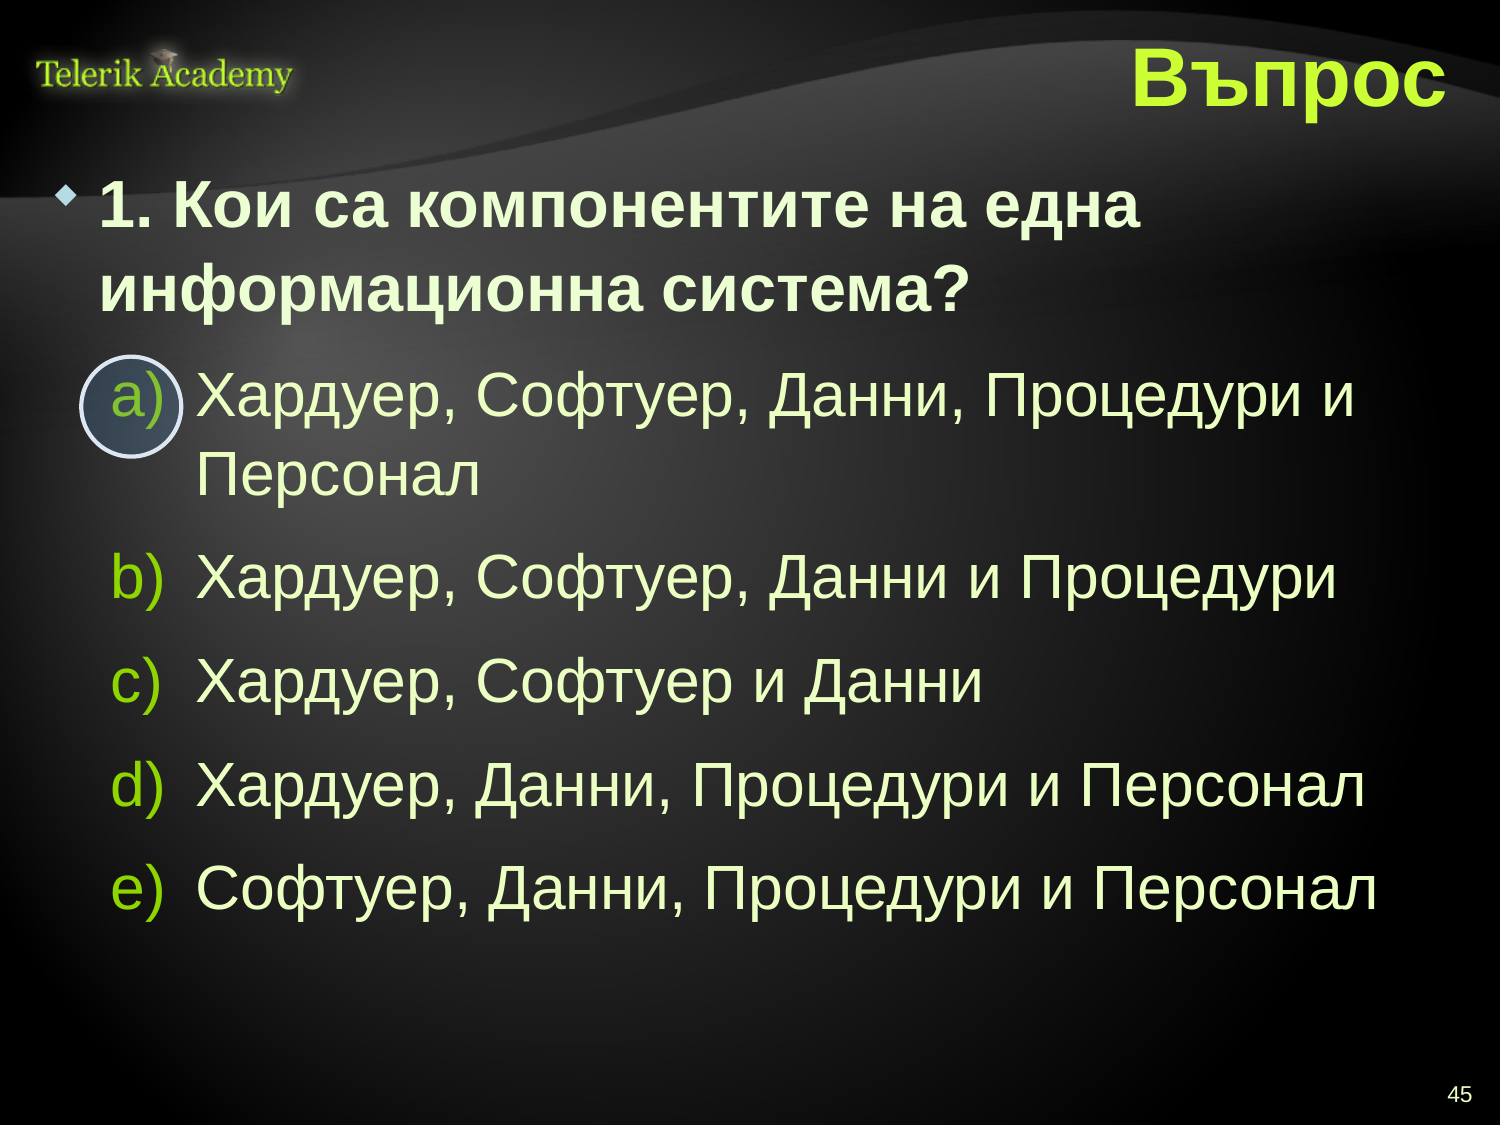

# Въпрос
1. Кои са компонентите на една информационна система?
Хардуер, Софтуер, Данни, Процедури и Персонал
Хардуер, Софтуер, Данни и Процедури
Хардуер, Софтуер и Данни
Хардуер, Данни, Процедури и Персонал
Софтуер, Данни, Процедури и Персонал

45